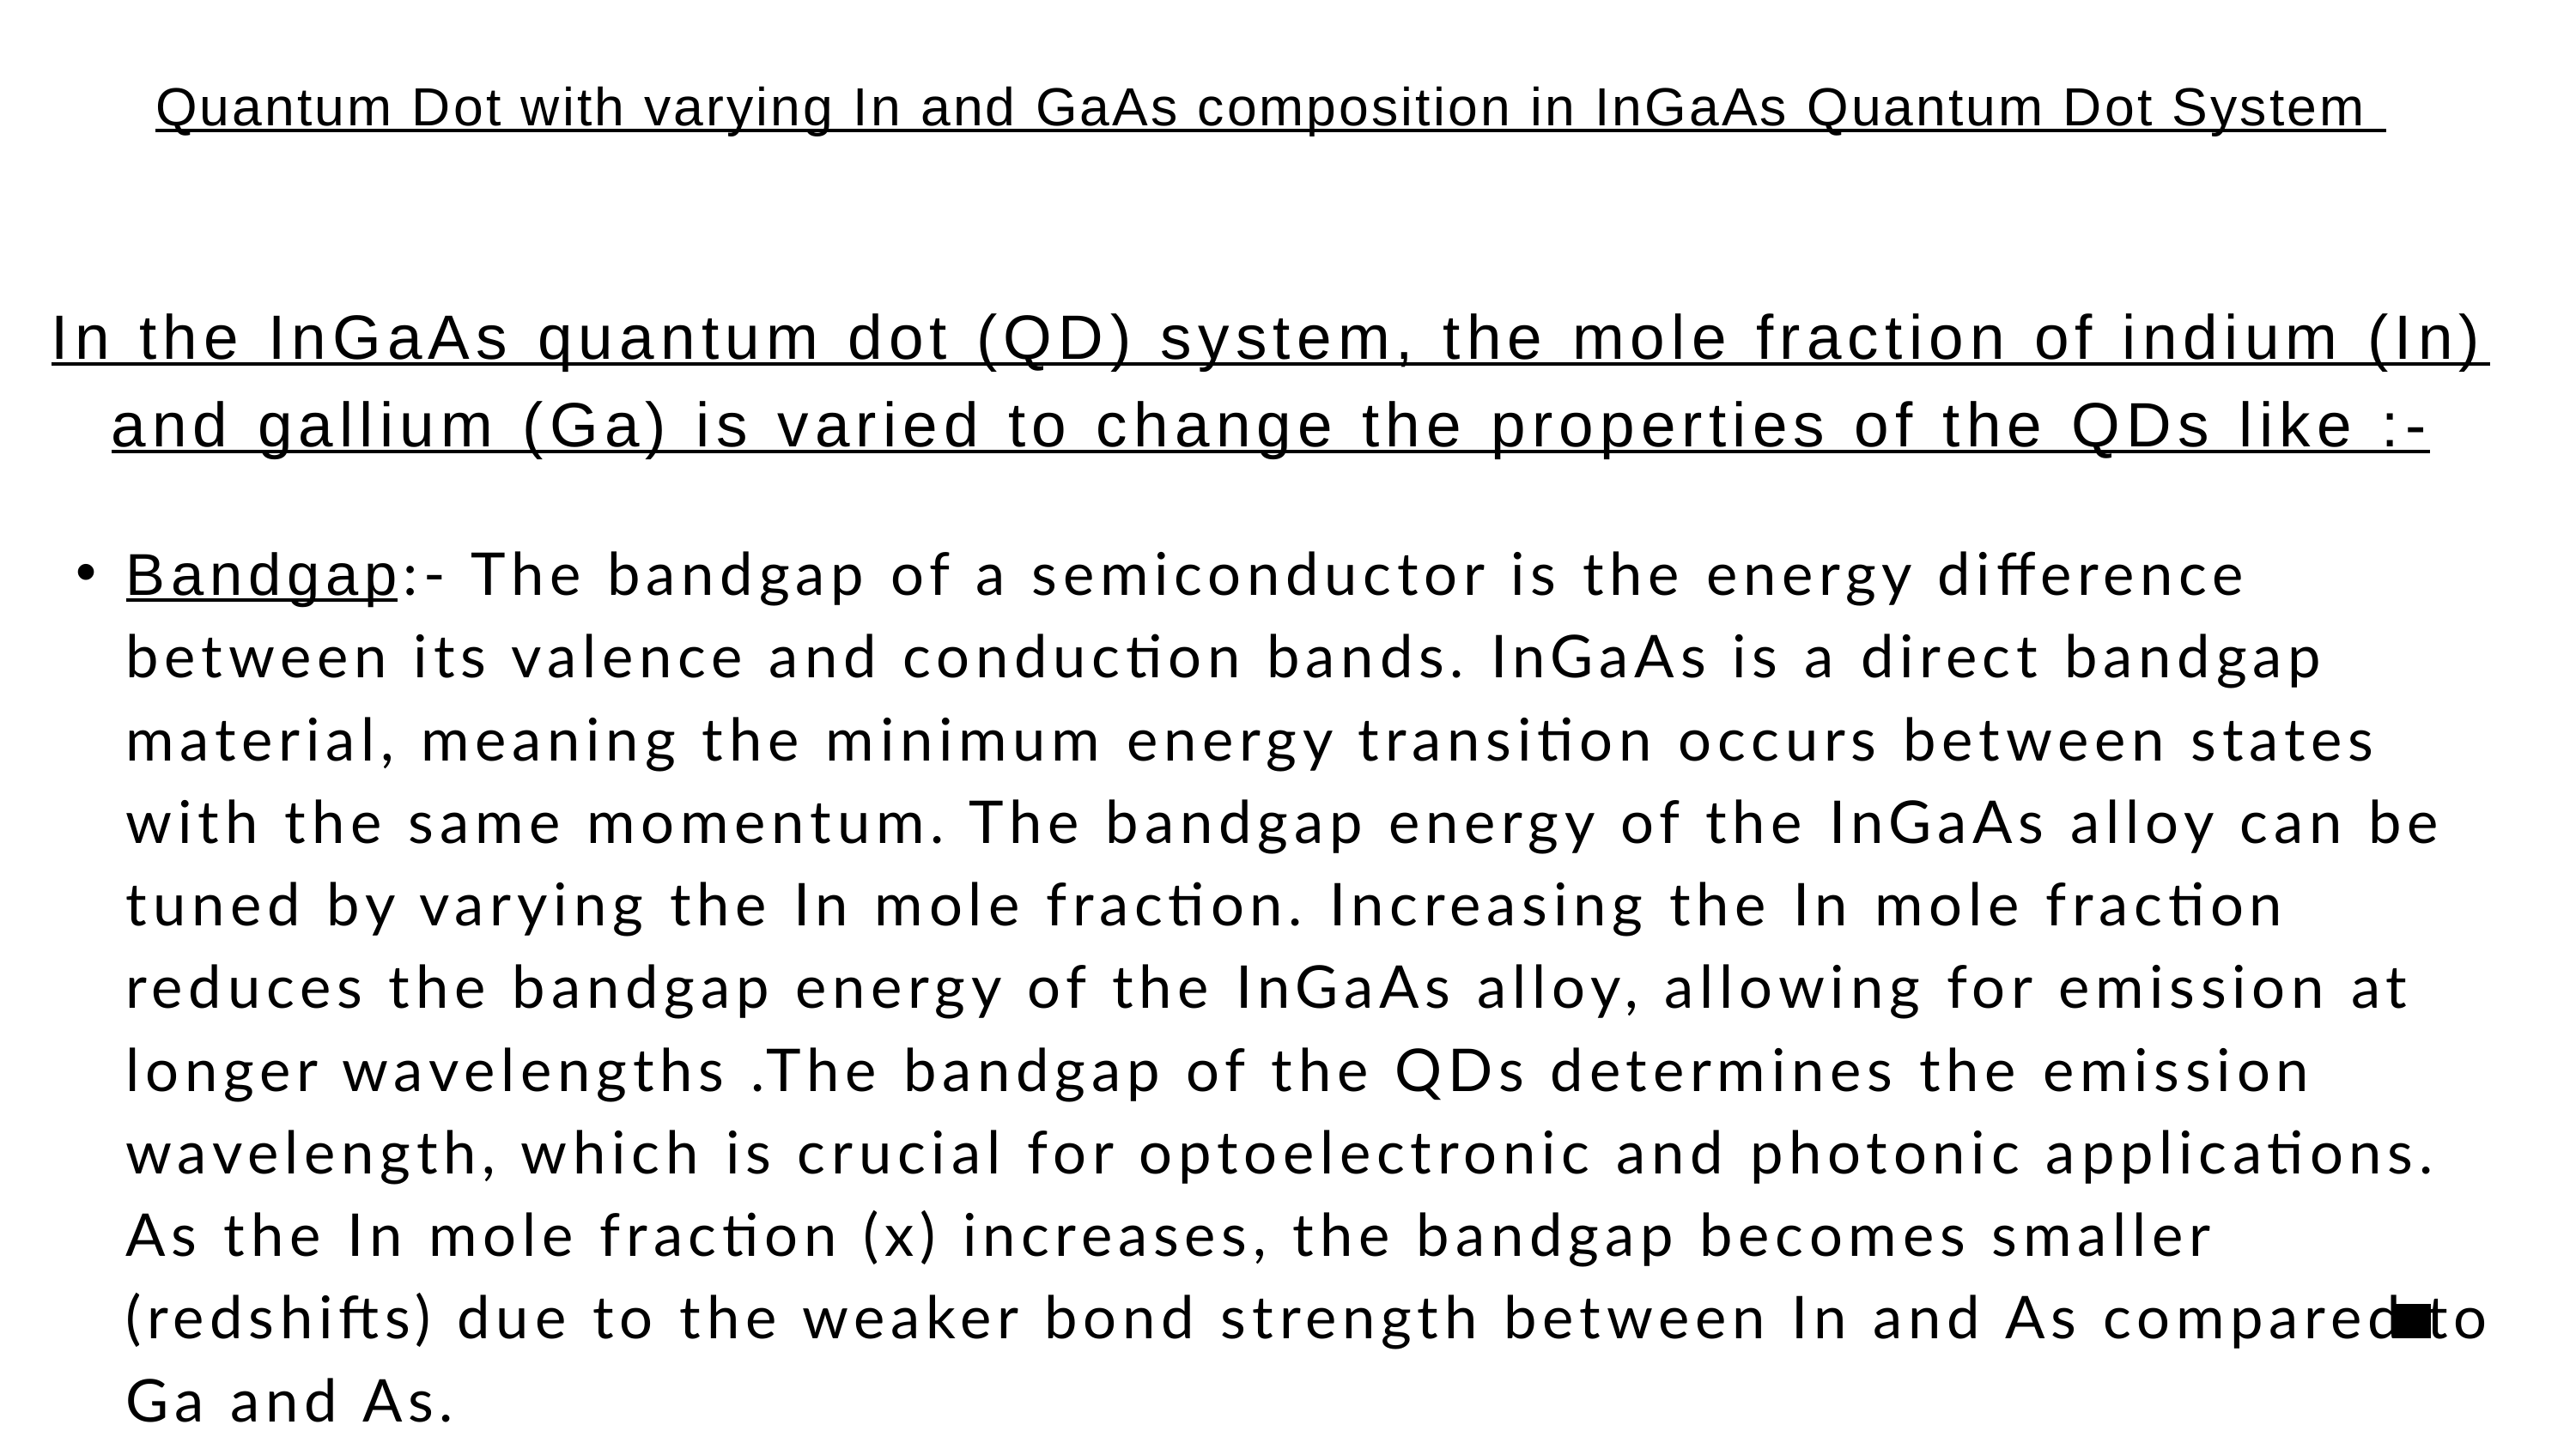

Quantum Dot with varying In and GaAs composition in InGaAs Quantum Dot System
In the InGaAs quantum dot (QD) system, the mole fraction of indium (In) and gallium (Ga) is varied to change the properties of the QDs like :-

Bandgap:- The bandgap of a semiconductor is the energy difference between its valence and conduction bands. InGaAs is a direct bandgap material, meaning the minimum energy transition occurs between states with the same momentum. The bandgap energy of the InGaAs alloy can be tuned by varying the In mole fraction. Increasing the In mole fraction reduces the bandgap energy of the InGaAs alloy, allowing for emission at longer wavelengths .The bandgap of the QDs determines the emission wavelength, which is crucial for optoelectronic and photonic applications. As the In mole fraction (x) increases, the bandgap becomes smaller (redshifts) due to the weaker bond strength between In and As compared to Ga and As.